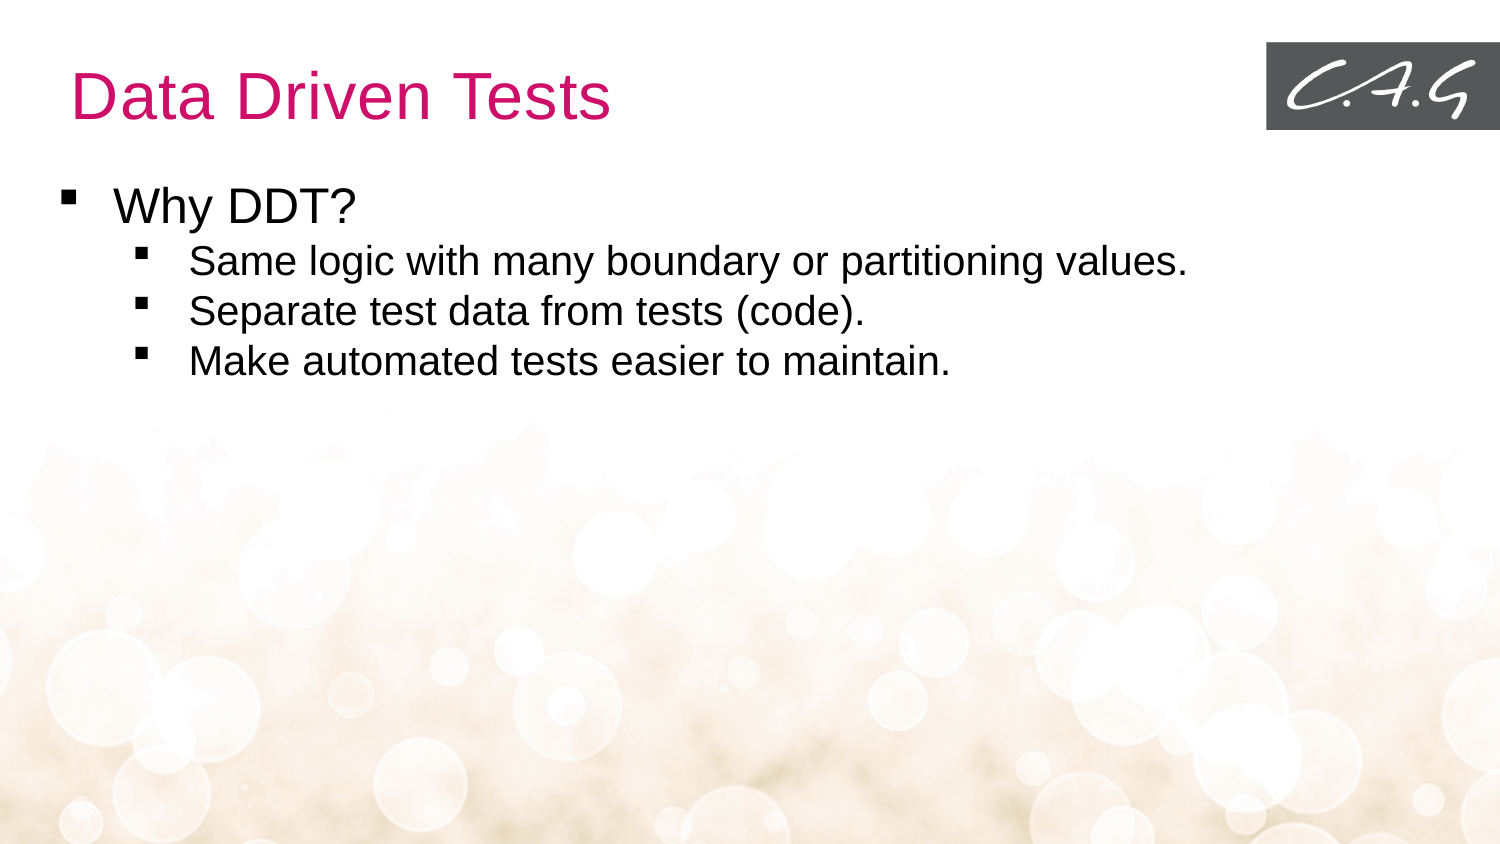

# Data Driven Tests
Why DDT?
Same logic with many boundary or partitioning values.
Separate test data from tests (code).
Make automated tests easier to maintain.